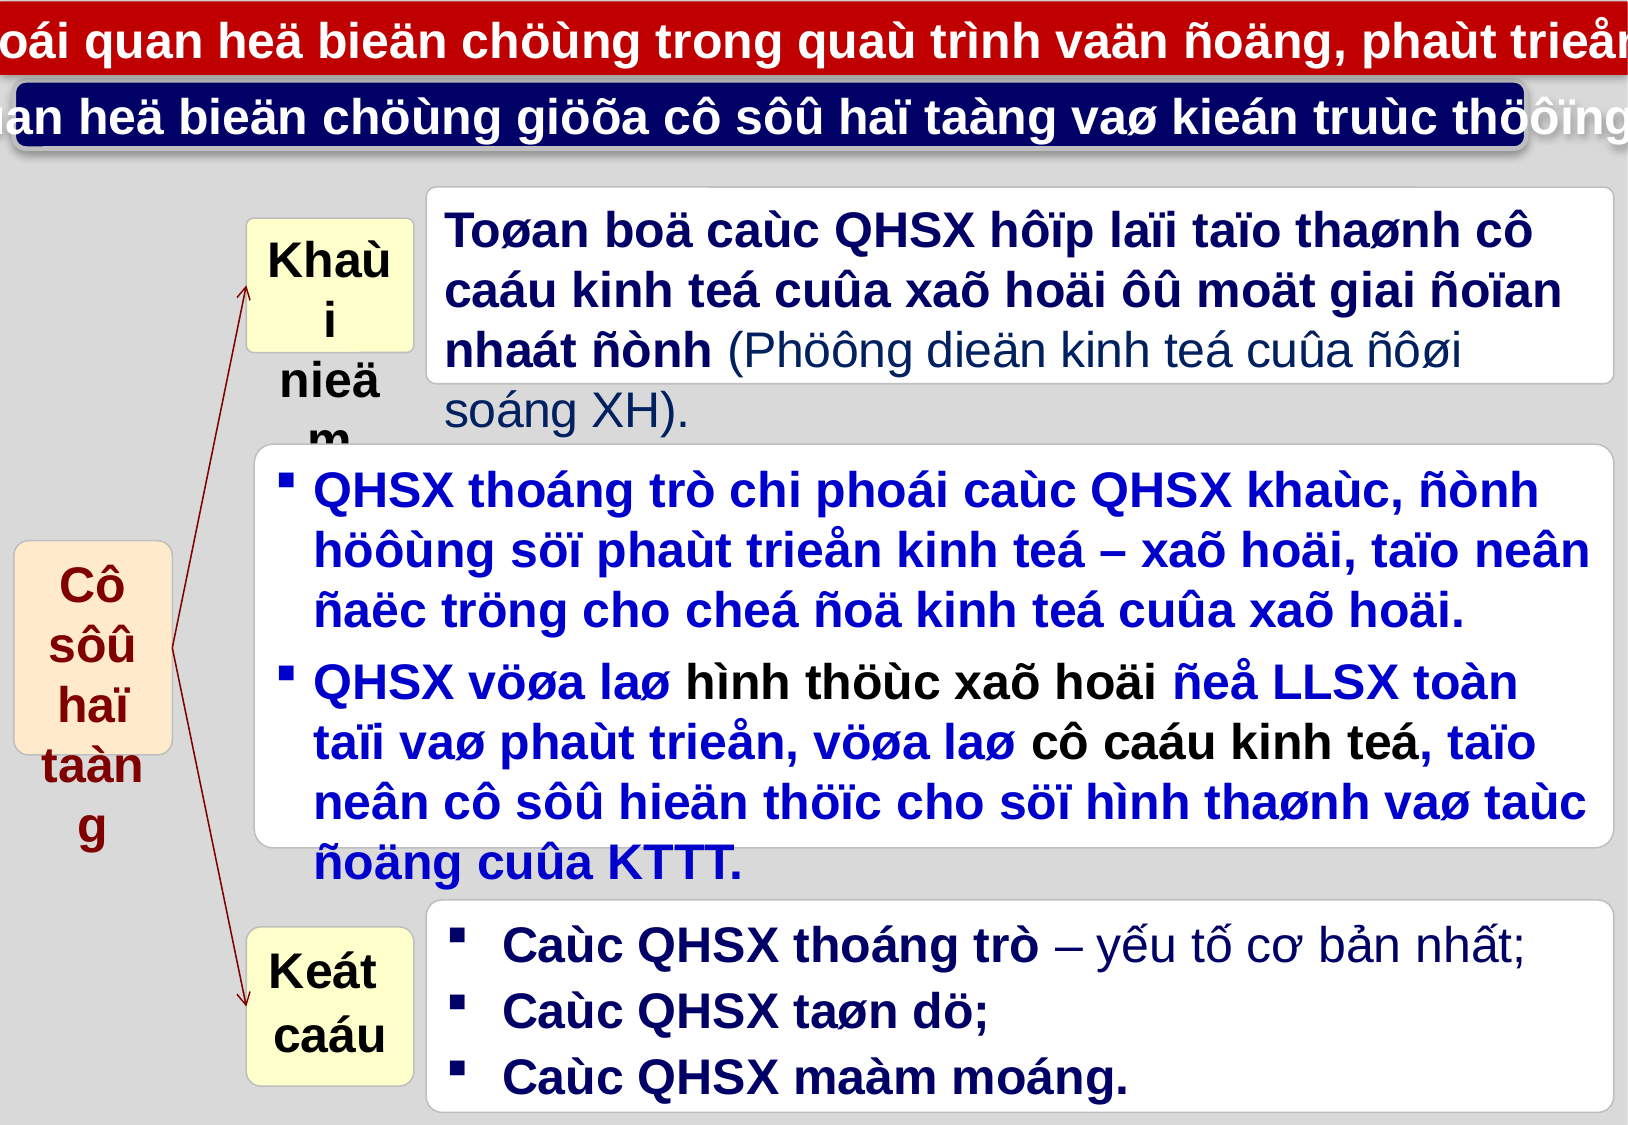

2. Caùc moái quan heä bieän chöùng trong quaù trình vaän ñoäng, phaùt trieån xaõ hoäi
b) Moái quan heä bieän chöùng giöõa cô sôû haï taàng vaø kieán truùc thöôïng taàng
Toøan boä caùc QHSX hôïp laïi taïo thaønh cô caáu kinh teá cuûa xaõ hoäi ôû moät giai ñoïan nhaát ñònh (Phöông dieän kinh teá cuûa ñôøi soáng XH).

Khaùi nieäm
QHSX thoáng trò chi phoái caùc QHSX khaùc, ñònh höôùng söï phaùt trieån kinh teá – xaõ hoäi, taïo neân ñaëc tröng cho cheá ñoä kinh teá cuûa xaõ hoäi.
QHSX vöøa laø hình thöùc xaõ hoäi ñeå LLSX toàn taïi vaø phaùt trieån, vöøa laø cô caáu kinh teá, taïo neân cô sôû hieän thöïc cho söï hình thaønh vaø taùc ñoäng cuûa KTTT.
Cô sôû haï taàng
Caùc QHSX thoáng trò – yếu tố cơ bản nhất;
Caùc QHSX taøn dö;
Caùc QHSX maàm moáng.
Keát
caáu